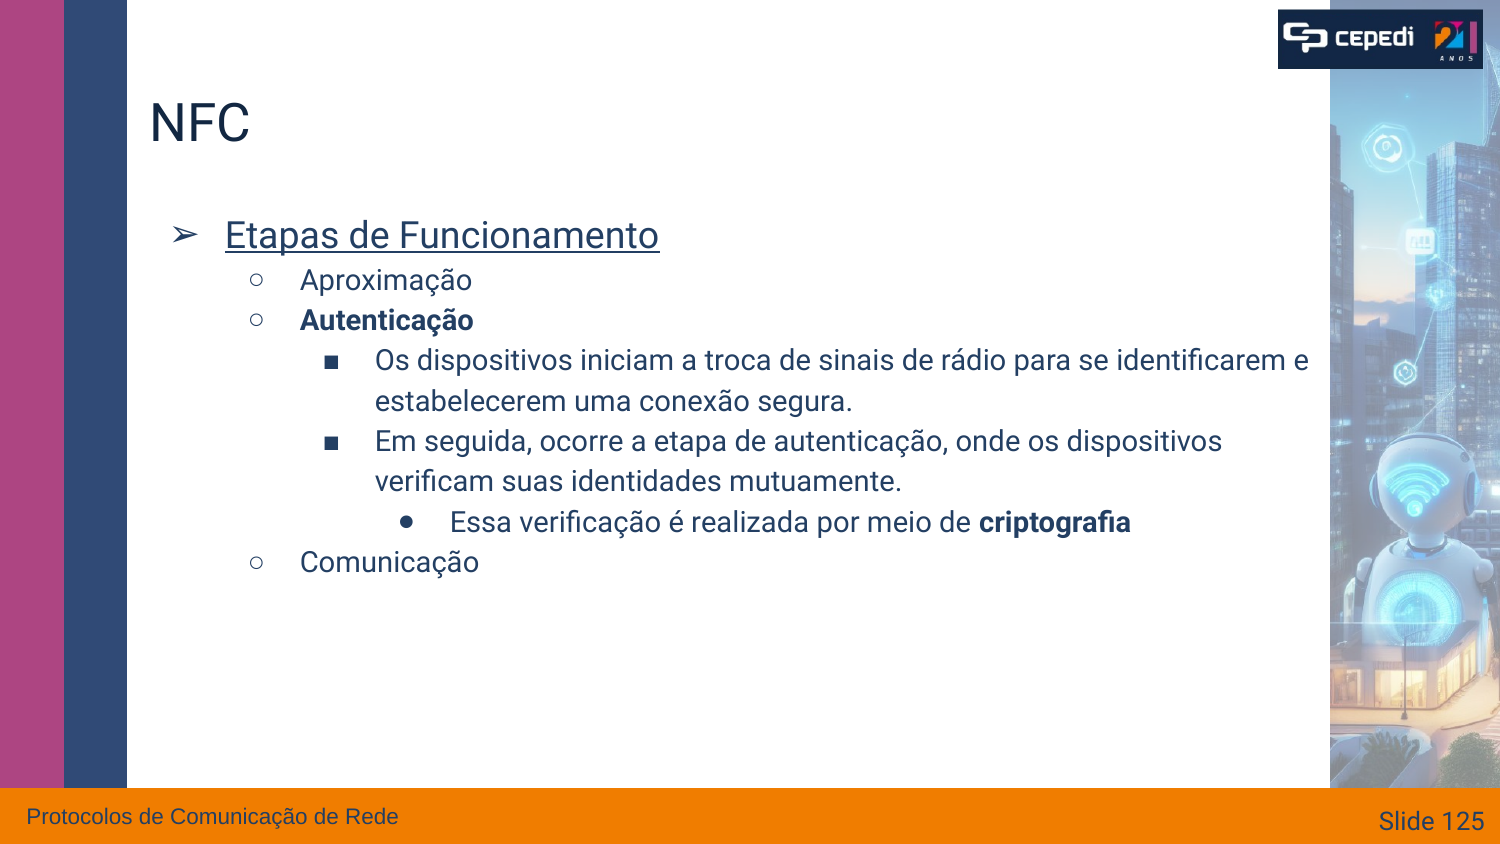

# NFC
Etapas de Funcionamento
Aproximação
Autenticação
Os dispositivos iniciam a troca de sinais de rádio para se identificarem e estabelecerem uma conexão segura.
Em seguida, ocorre a etapa de autenticação, onde os dispositivos verificam suas identidades mutuamente.
Essa verificação é realizada por meio de criptografia
Comunicação
Protocolos de Comunicação de Rede
Slide 125